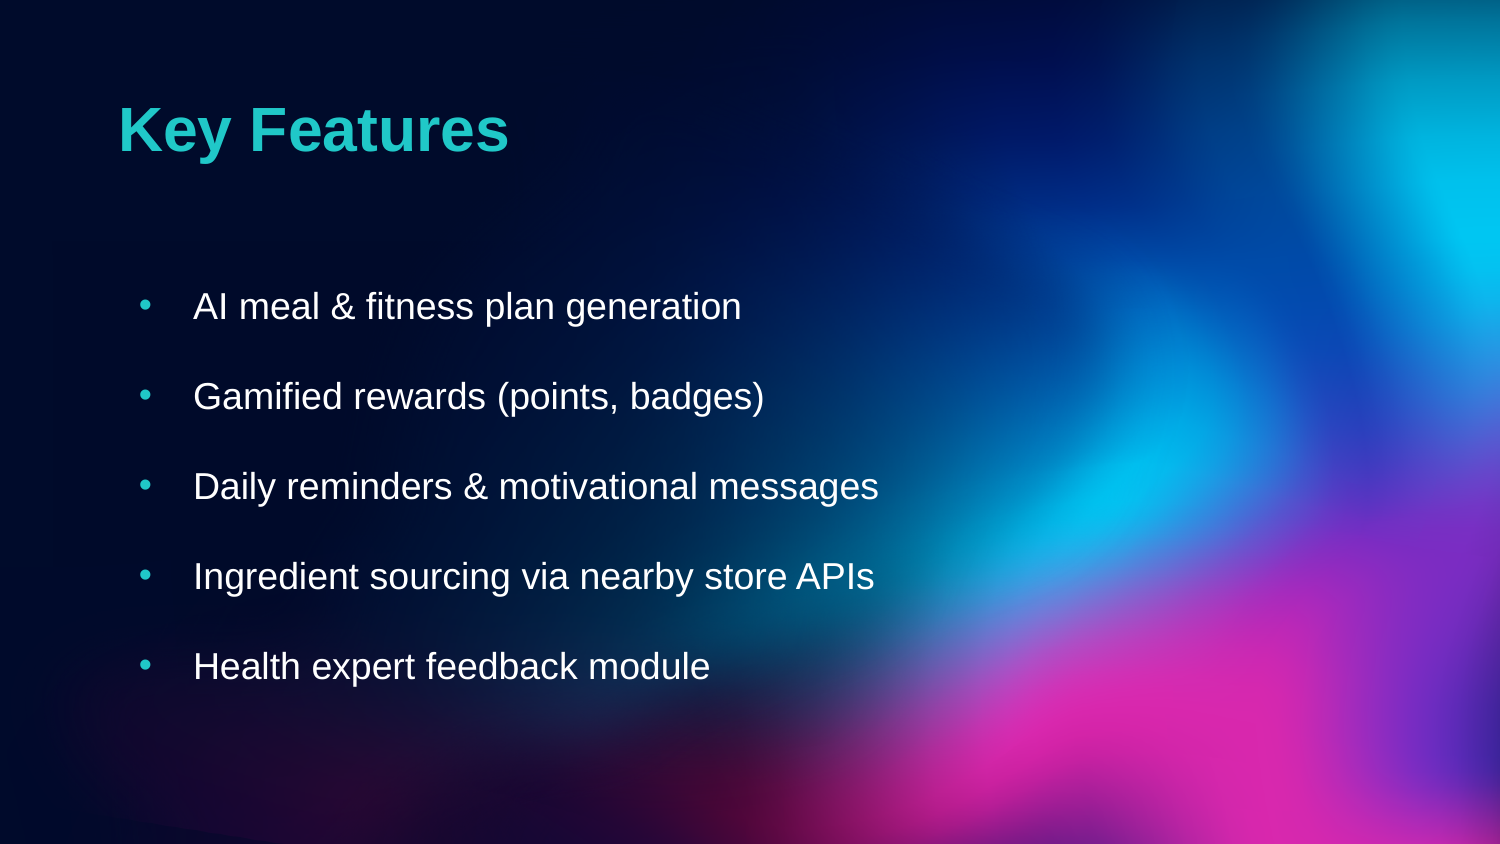

# Key Features
AI meal & fitness plan generation
Gamified rewards (points, badges)
Daily reminders & motivational messages
Ingredient sourcing via nearby store APIs
Health expert feedback module